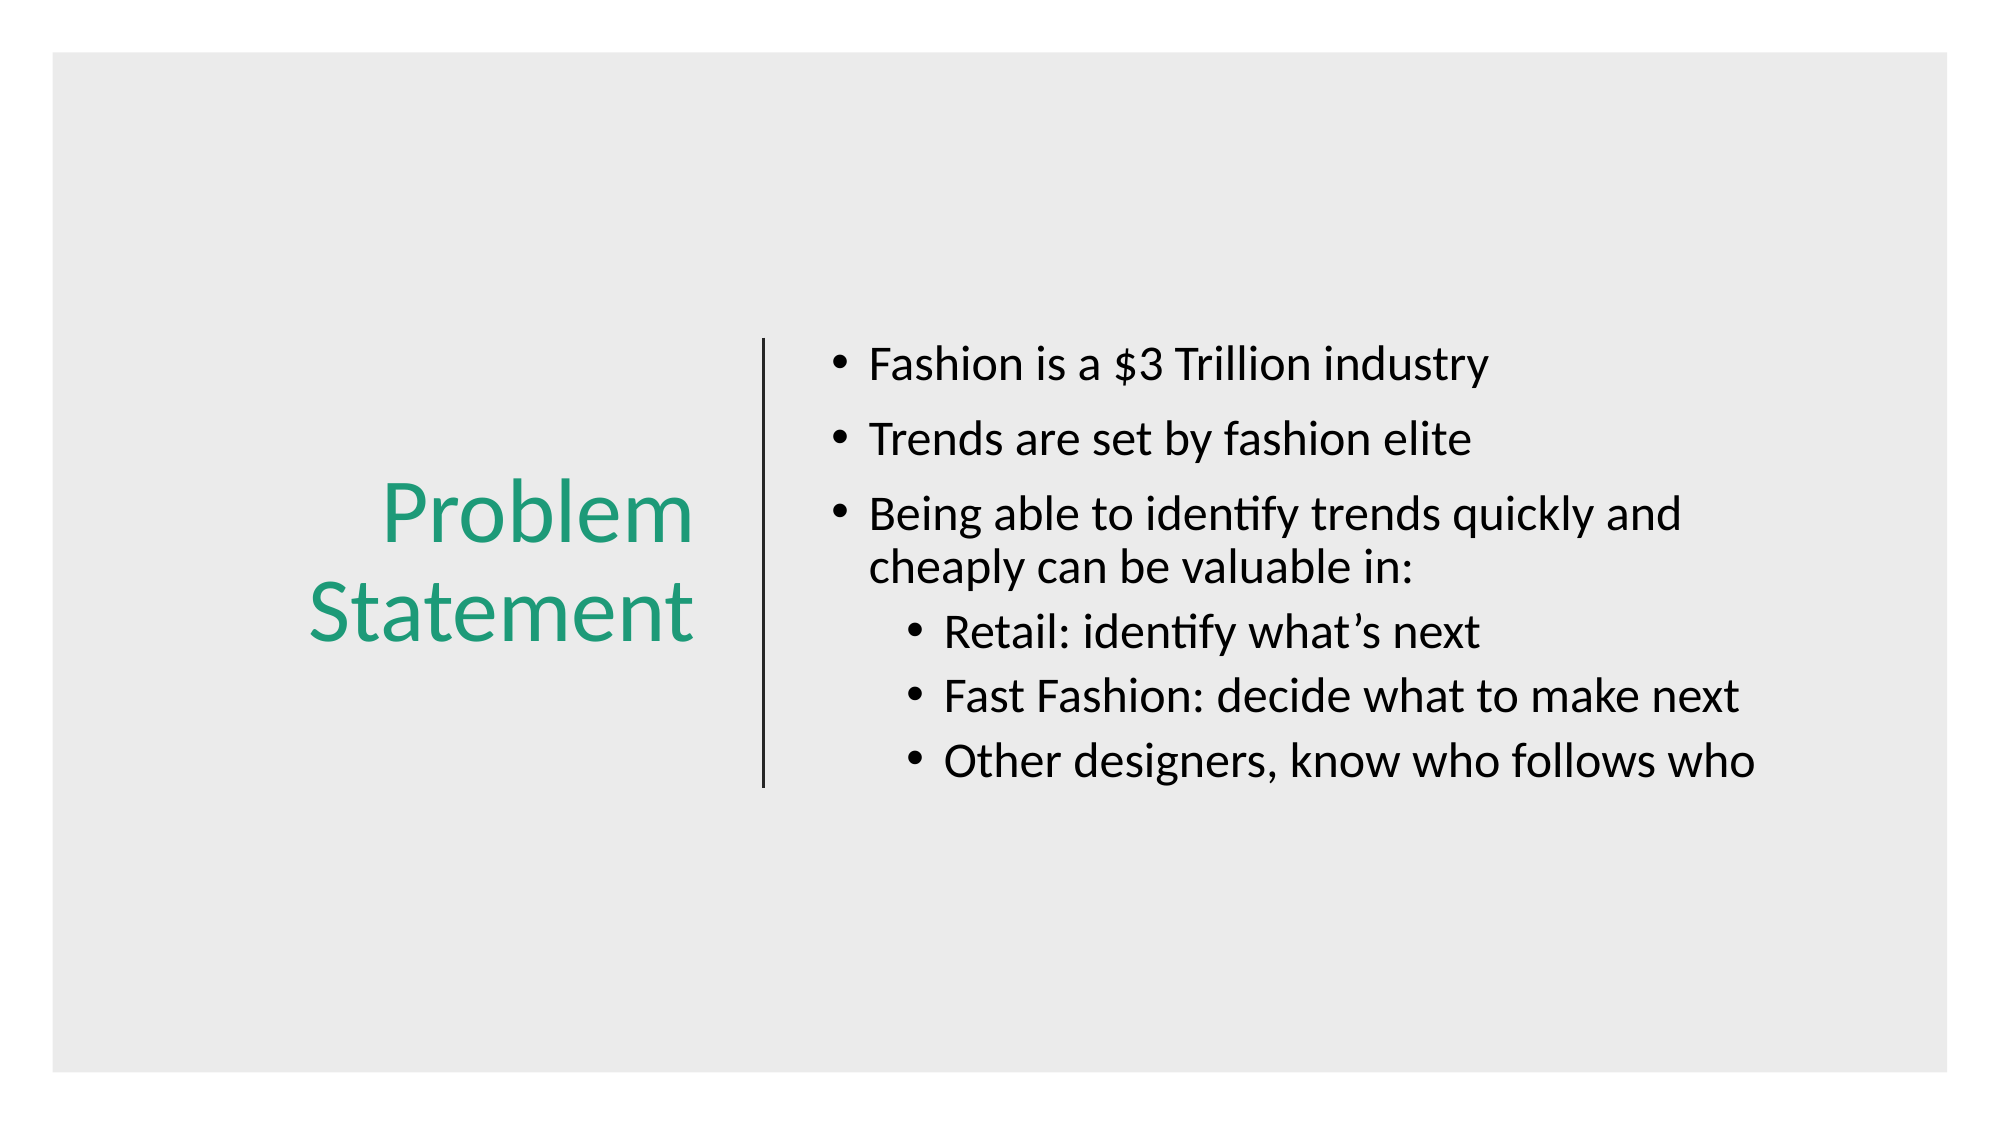

# Problem Statement
Fashion is a $3 Trillion industry
Trends are set by fashion elite
Being able to identify trends quickly and cheaply can be valuable in:
Retail: identify what’s next
Fast Fashion: decide what to make next
Other designers, know who follows who